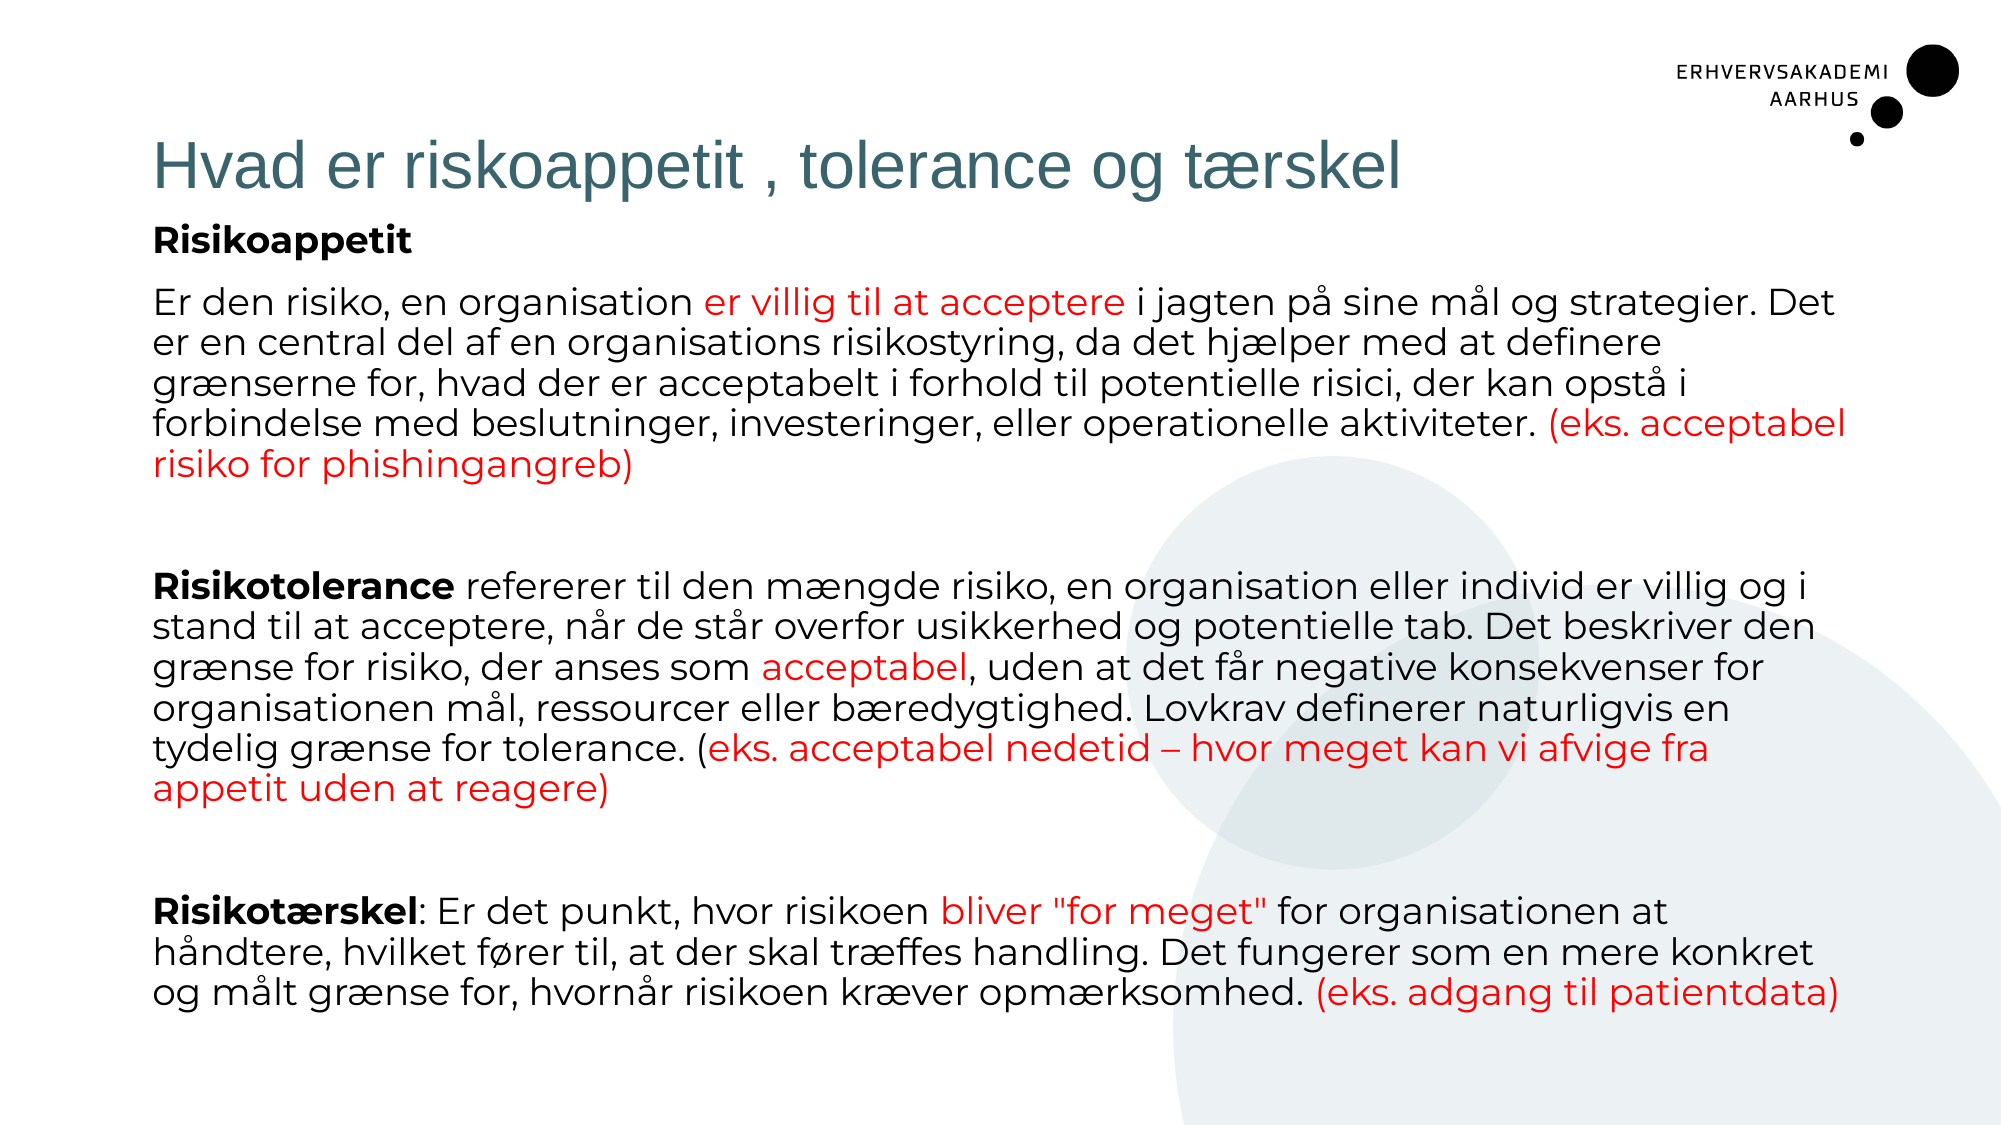

# Hvad er riskoappetit , tolerance og tærskel
Risikoappetit
Er den risiko, en organisation er villig til at acceptere i jagten på sine mål og strategier. Det er en central del af en organisations risikostyring, da det hjælper med at definere grænserne for, hvad der er acceptabelt i forhold til potentielle risici, der kan opstå i forbindelse med beslutninger, investeringer, eller operationelle aktiviteter. (eks. acceptabel risiko for phishingangreb)

Risikotolerance refererer til den mængde risiko, en organisation eller individ er villig og i stand til at acceptere, når de står overfor usikkerhed og potentielle tab. Det beskriver den grænse for risiko, der anses som acceptabel, uden at det får negative konsekvenser for organisationen mål, ressourcer eller bæredygtighed. Lovkrav definerer naturligvis en tydelig grænse for tolerance. (eks. acceptabel nedetid – hvor meget kan vi afvige fra appetit uden at reagere)

Risikotærskel: Er det punkt, hvor risikoen bliver "for meget" for organisationen at håndtere, hvilket fører til, at der skal træffes handling. Det fungerer som en mere konkret og målt grænse for, hvornår risikoen kræver opmærksomhed. (eks. adgang til patientdata)